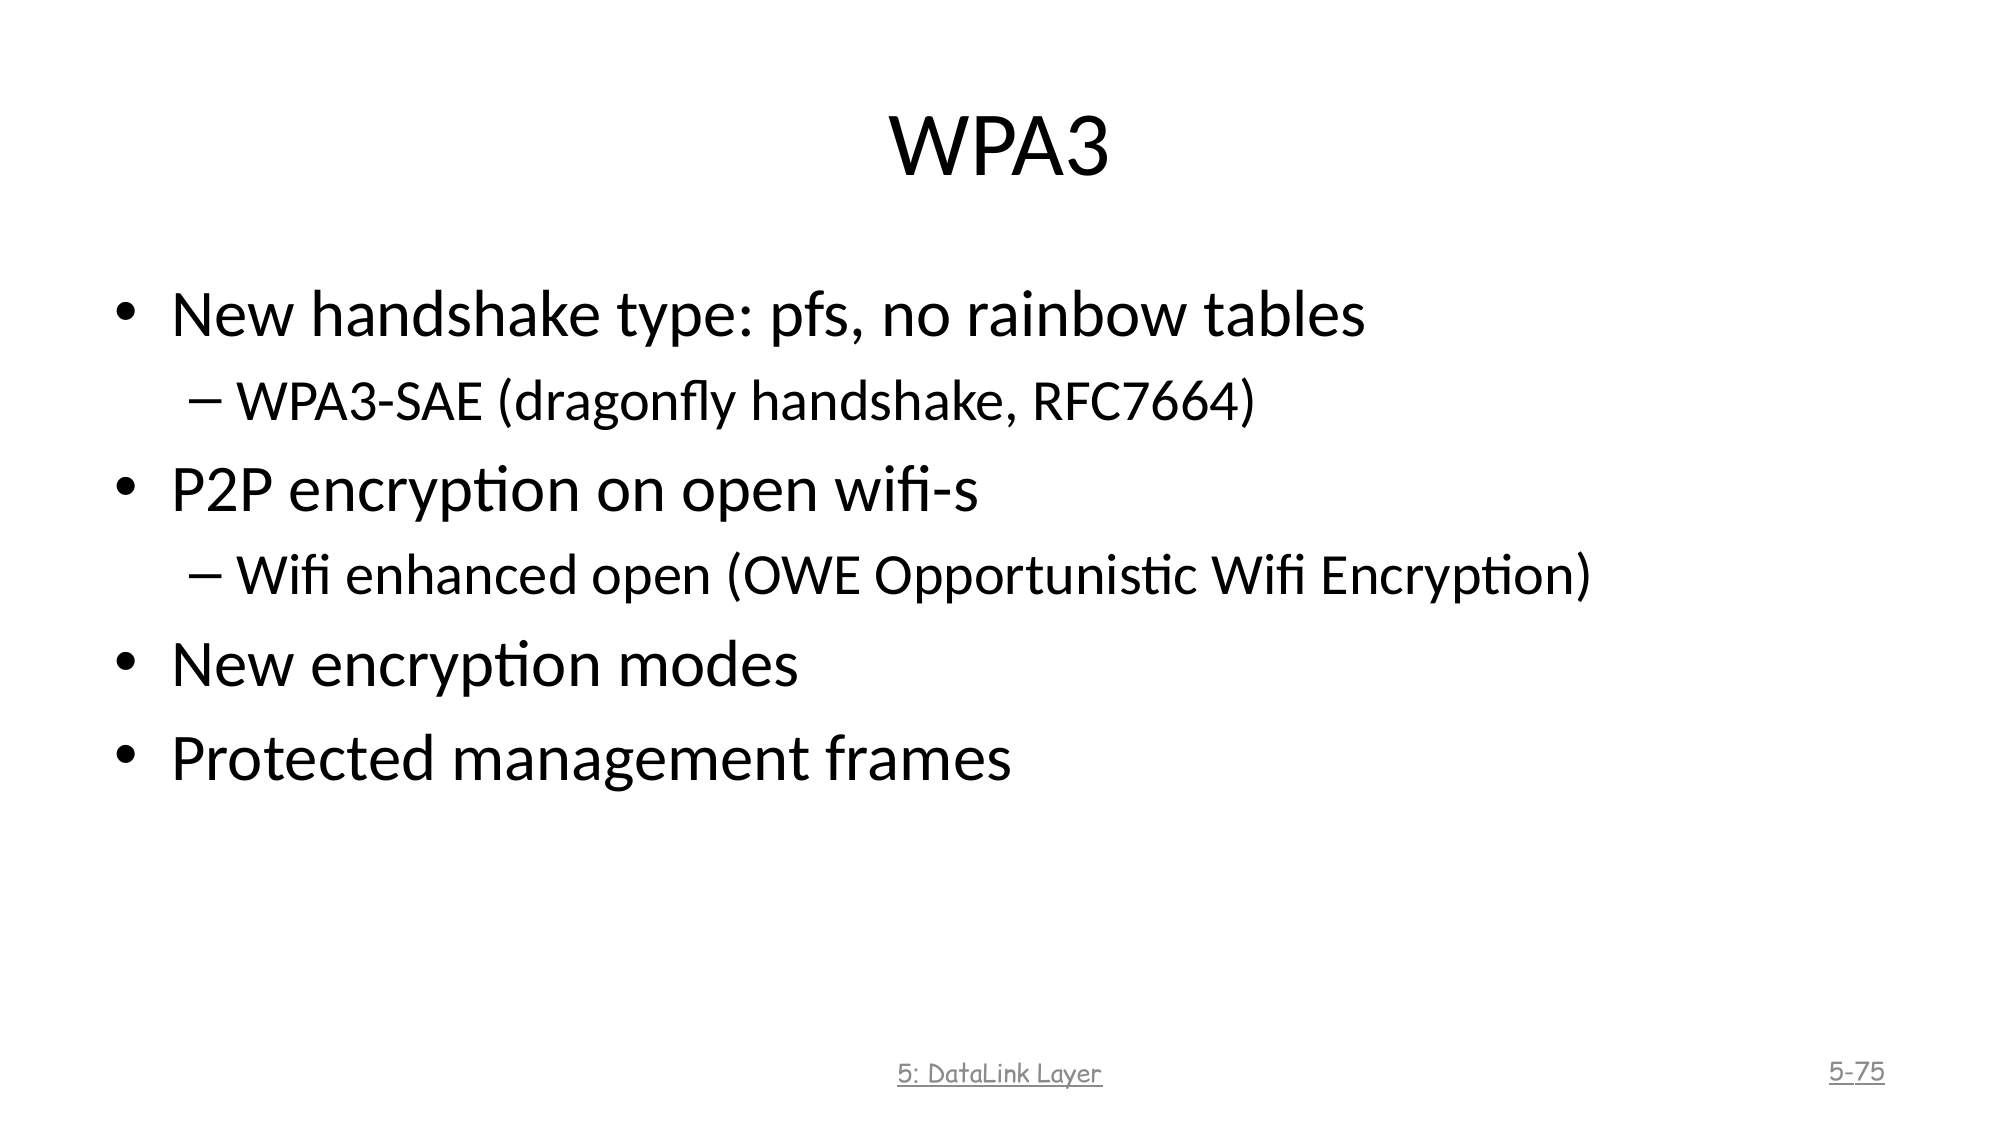

# WPA3
New handshake type: pfs, no rainbow tables
WPA3-SAE (dragonfly handshake, RFC7664)
P2P encryption on open wifi-s
Wifi enhanced open (OWE Opportunistic Wifi Encryption)
New encryption modes
Protected management frames
5: DataLink Layer
5-75